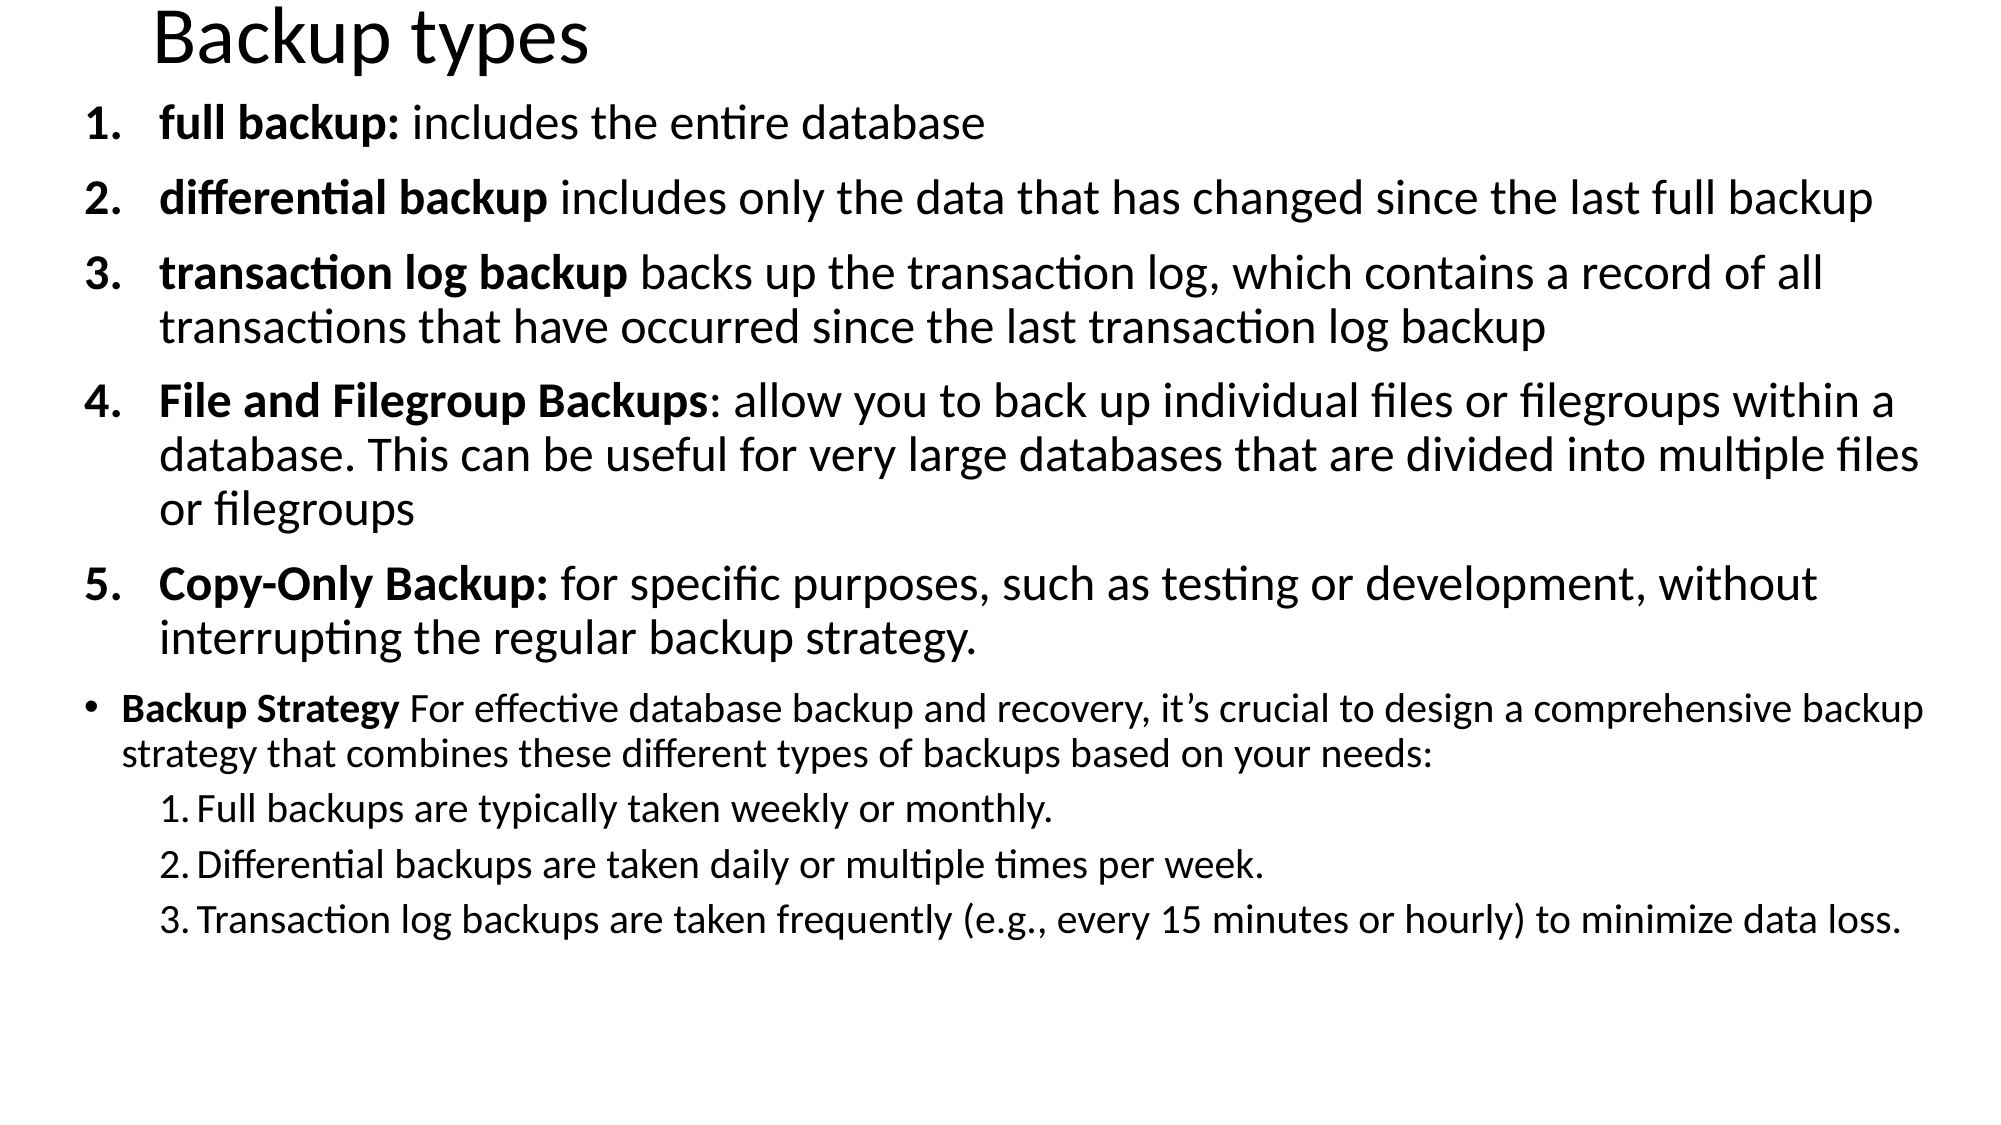

# Backup types
full backup: includes the entire database
differential backup includes only the data that has changed since the last full backup
transaction log backup backs up the transaction log, which contains a record of all transactions that have occurred since the last transaction log backup
File and Filegroup Backups: allow you to back up individual files or filegroups within a database. This can be useful for very large databases that are divided into multiple files or filegroups
Copy-Only Backup: for specific purposes, such as testing or development, without interrupting the regular backup strategy.
Backup Strategy For effective database backup and recovery, it’s crucial to design a comprehensive backup strategy that combines these different types of backups based on your needs:
Full backups are typically taken weekly or monthly.
Differential backups are taken daily or multiple times per week.
Transaction log backups are taken frequently (e.g., every 15 minutes or hourly) to minimize data loss.